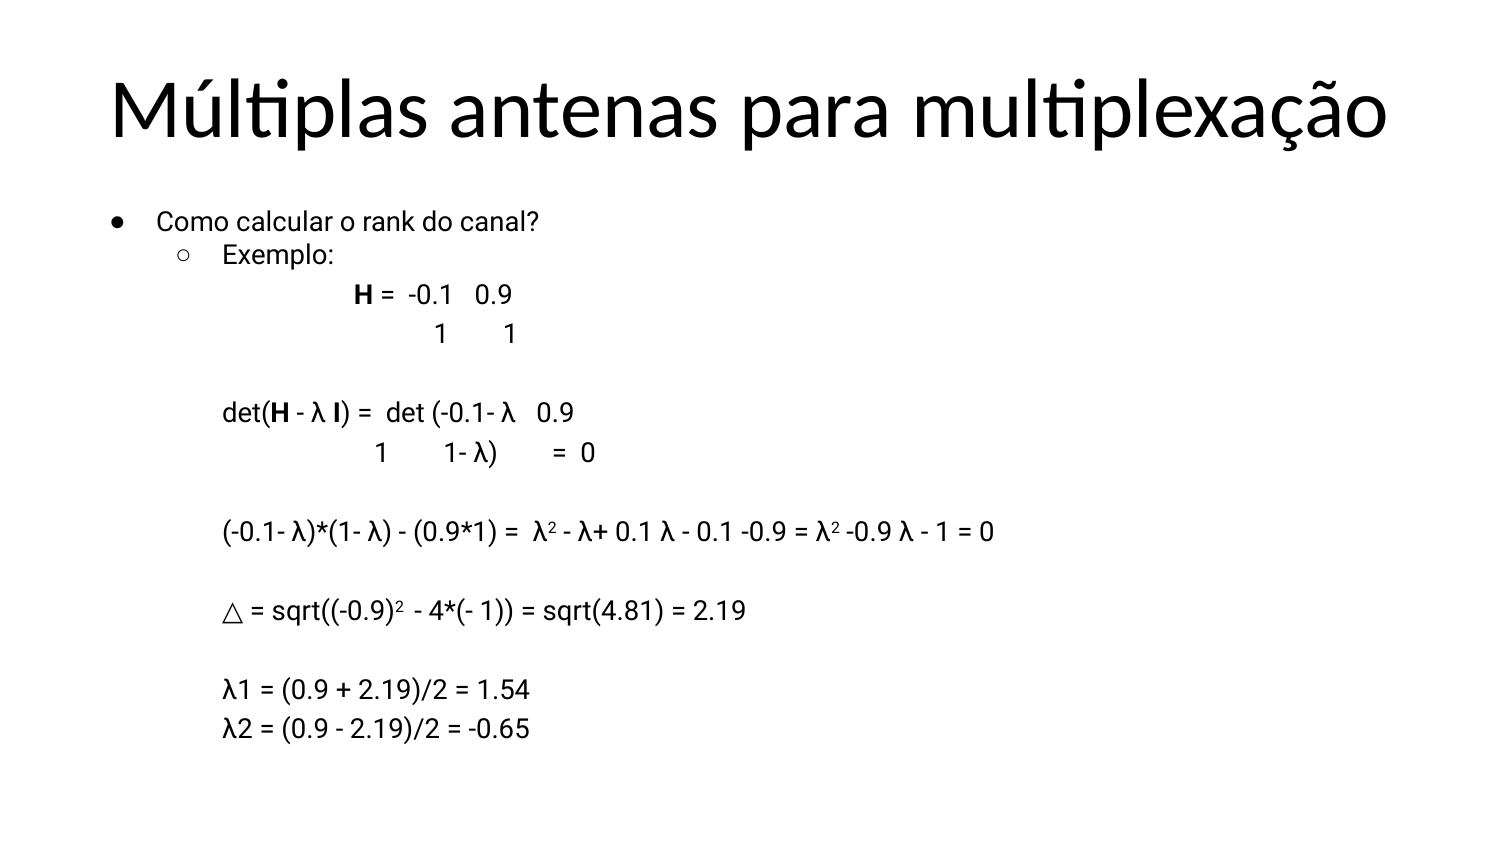

# Múltiplas antenas para multiplexação
Como calcular o rank do canal?
Exemplo:
H =  -0.1   0.9
  1        1

		det(H - λ I) =  det (-0.1- λ   0.9
  					   1        1- λ)        =  0

(-0.1- λ)*(1- λ) - (0.9*1) =  λ2 - λ+ 0.1 λ - 0.1 -0.9 = λ2 -0.9 λ - 1 = 0

△ = sqrt((-0.9)2  - 4*(- 1)) = sqrt(4.81) = 2.19

λ1 = (0.9 + 2.19)/2 = 1.54
λ2 = (0.9 - 2.19)/2 = -0.65